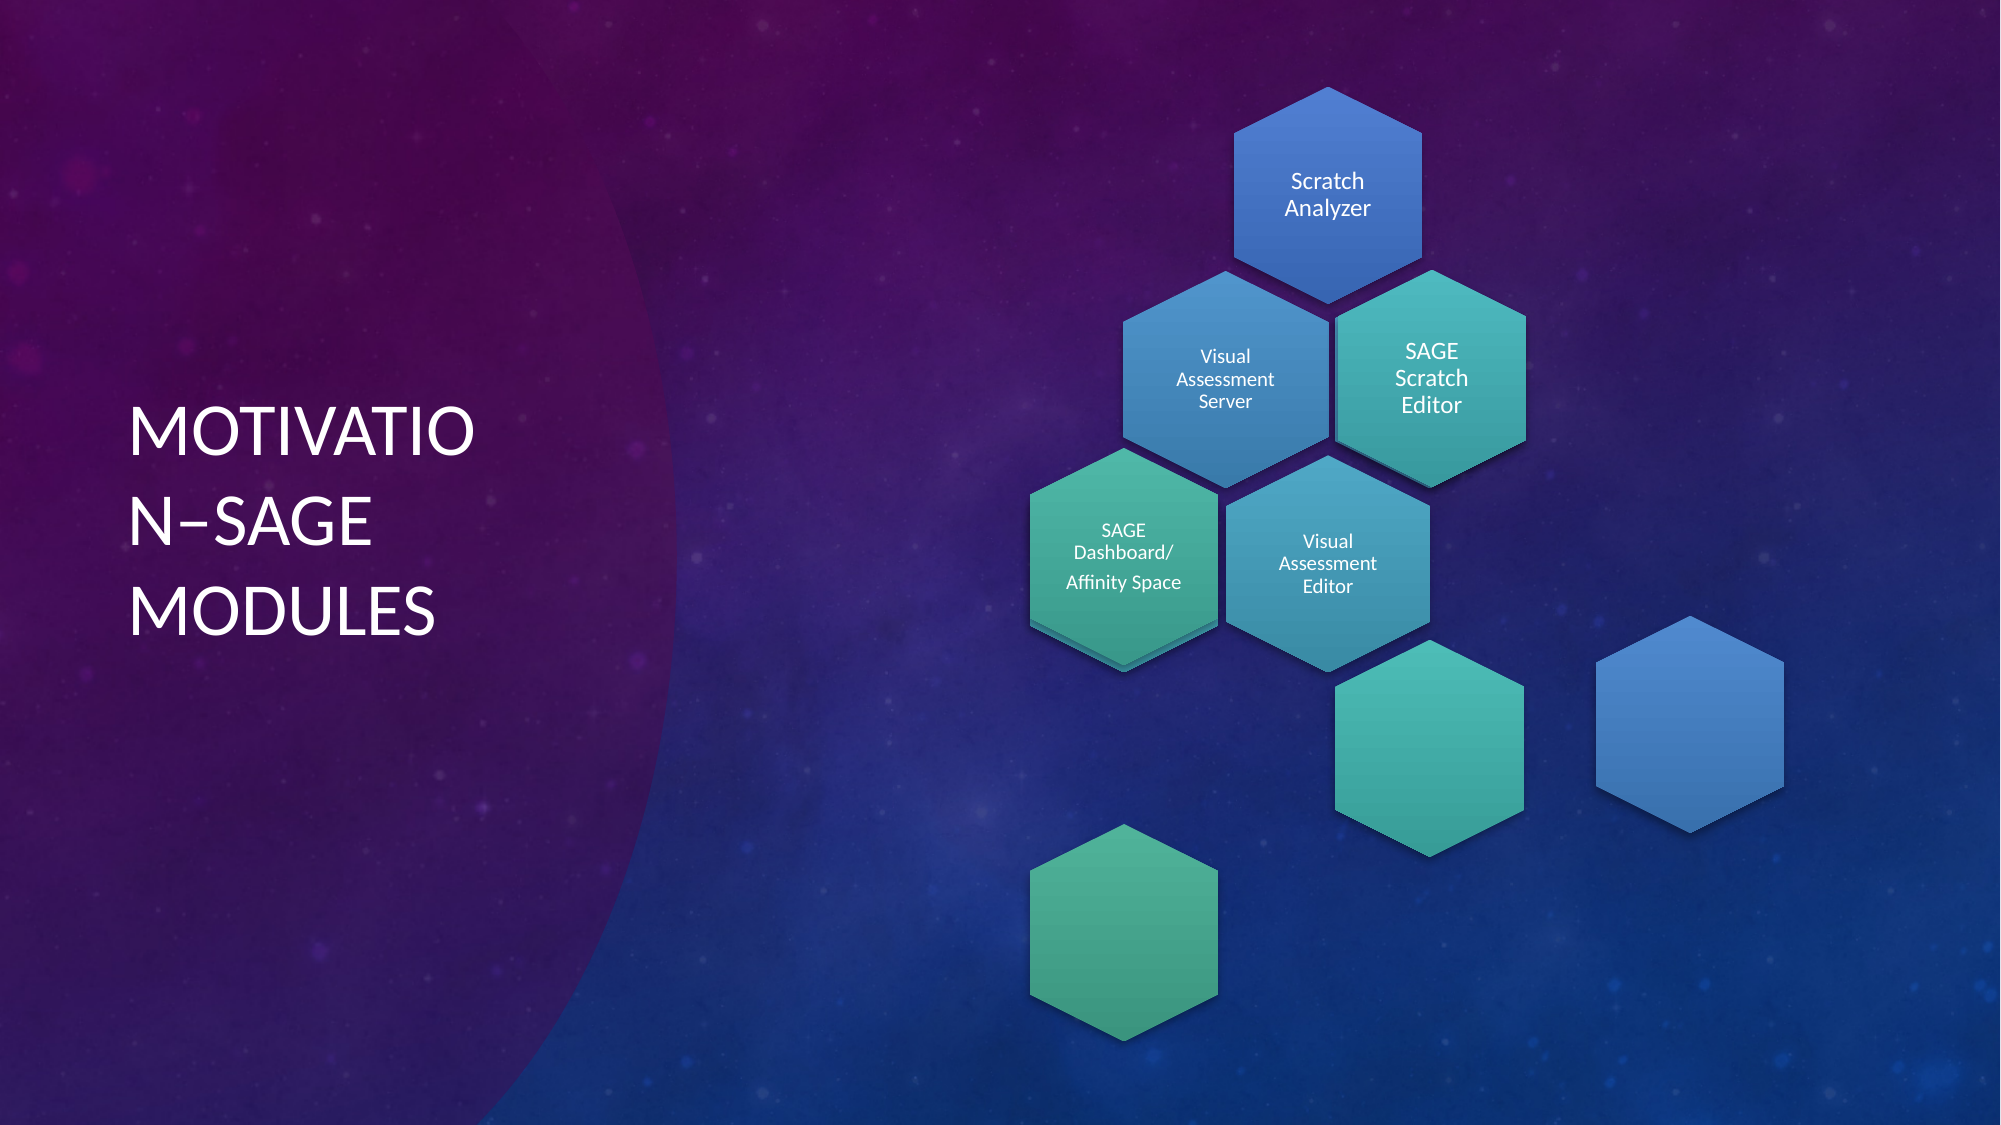

Scratch Analyzer

Visual Assessment Server

Visual Assessment Editor

SAGE Scratch Editor

SAGE Dashboard/
Affinity Space

# motivation–sage modules